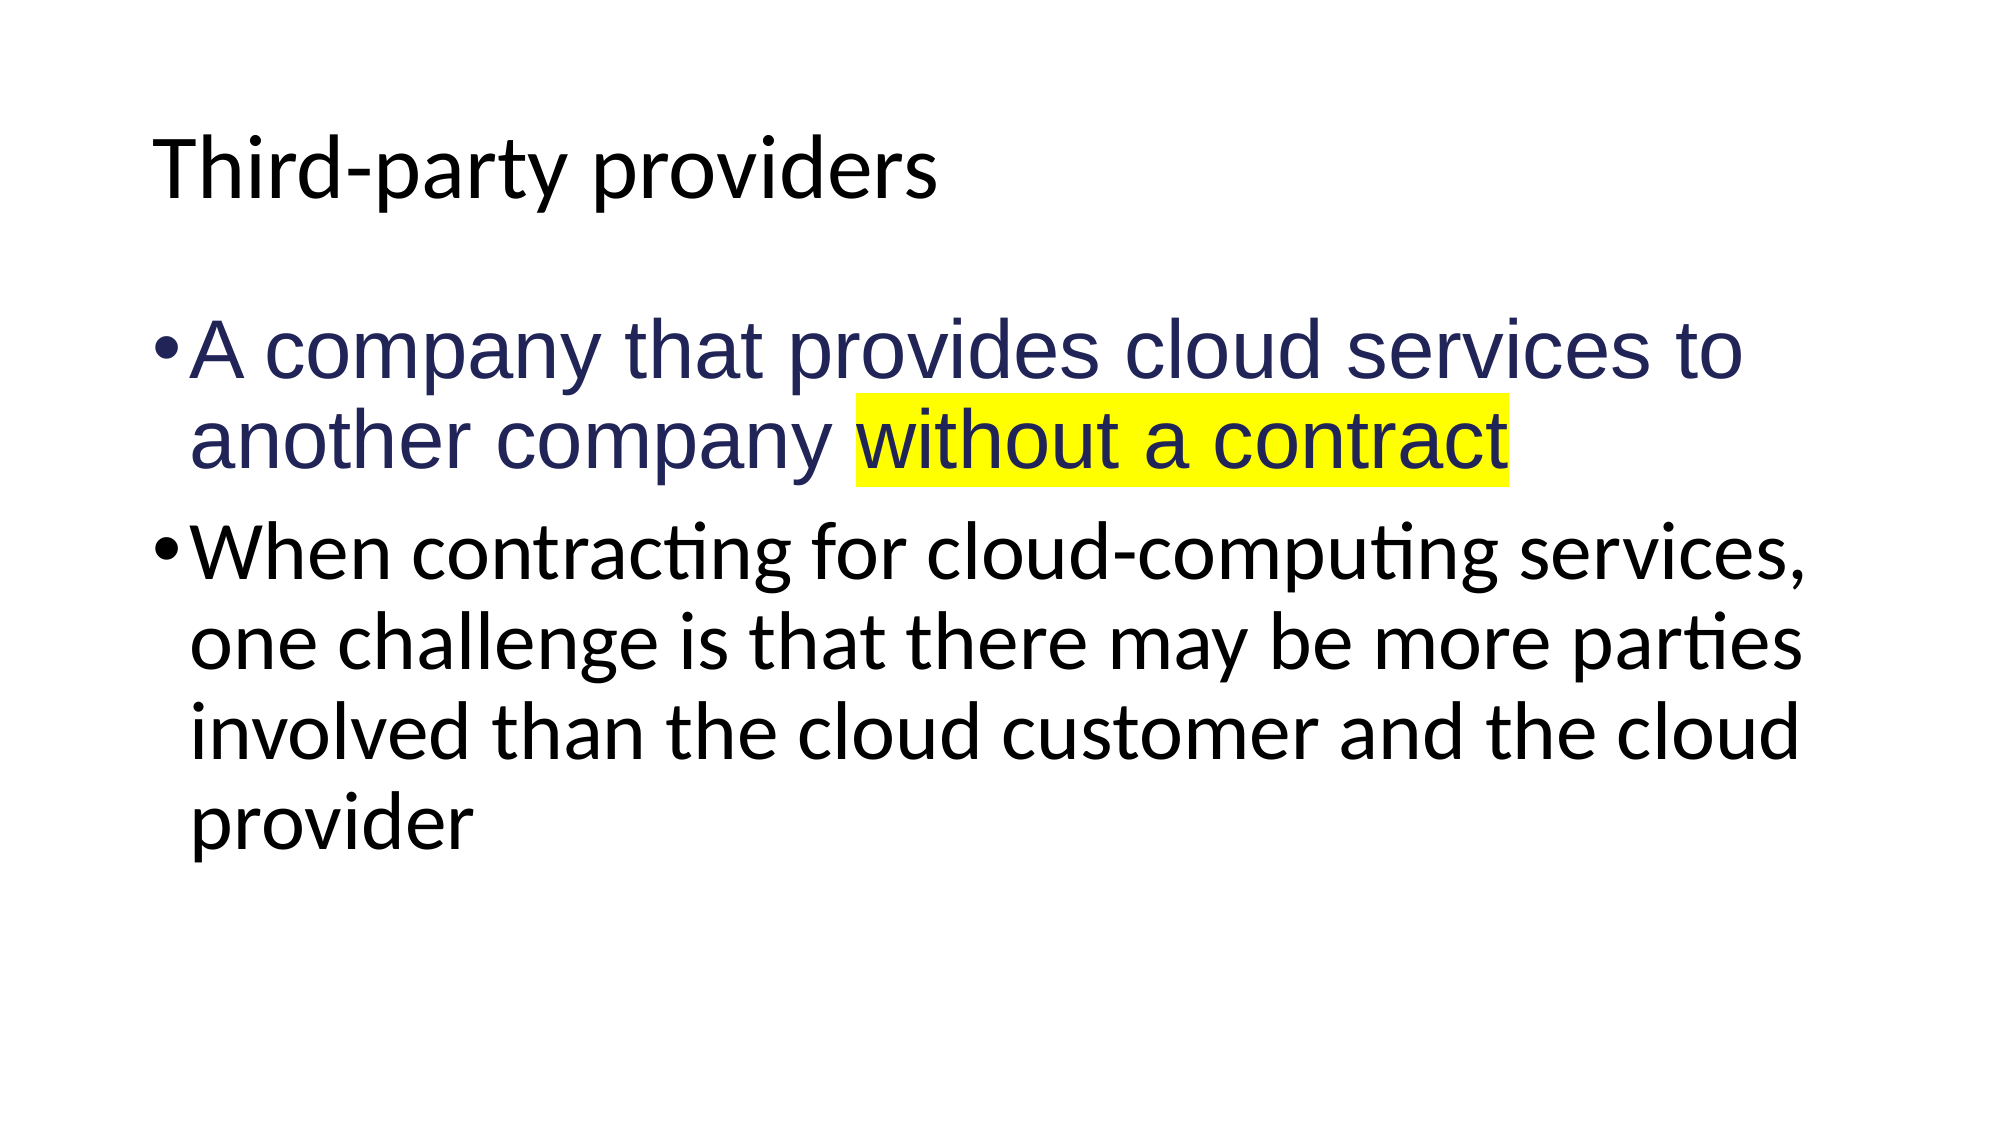

# Third-party providers
A company that provides cloud services to another company without a contract
When contracting for cloud-computing services, one challenge is that there may be more parties involved than the cloud customer and the cloud provider